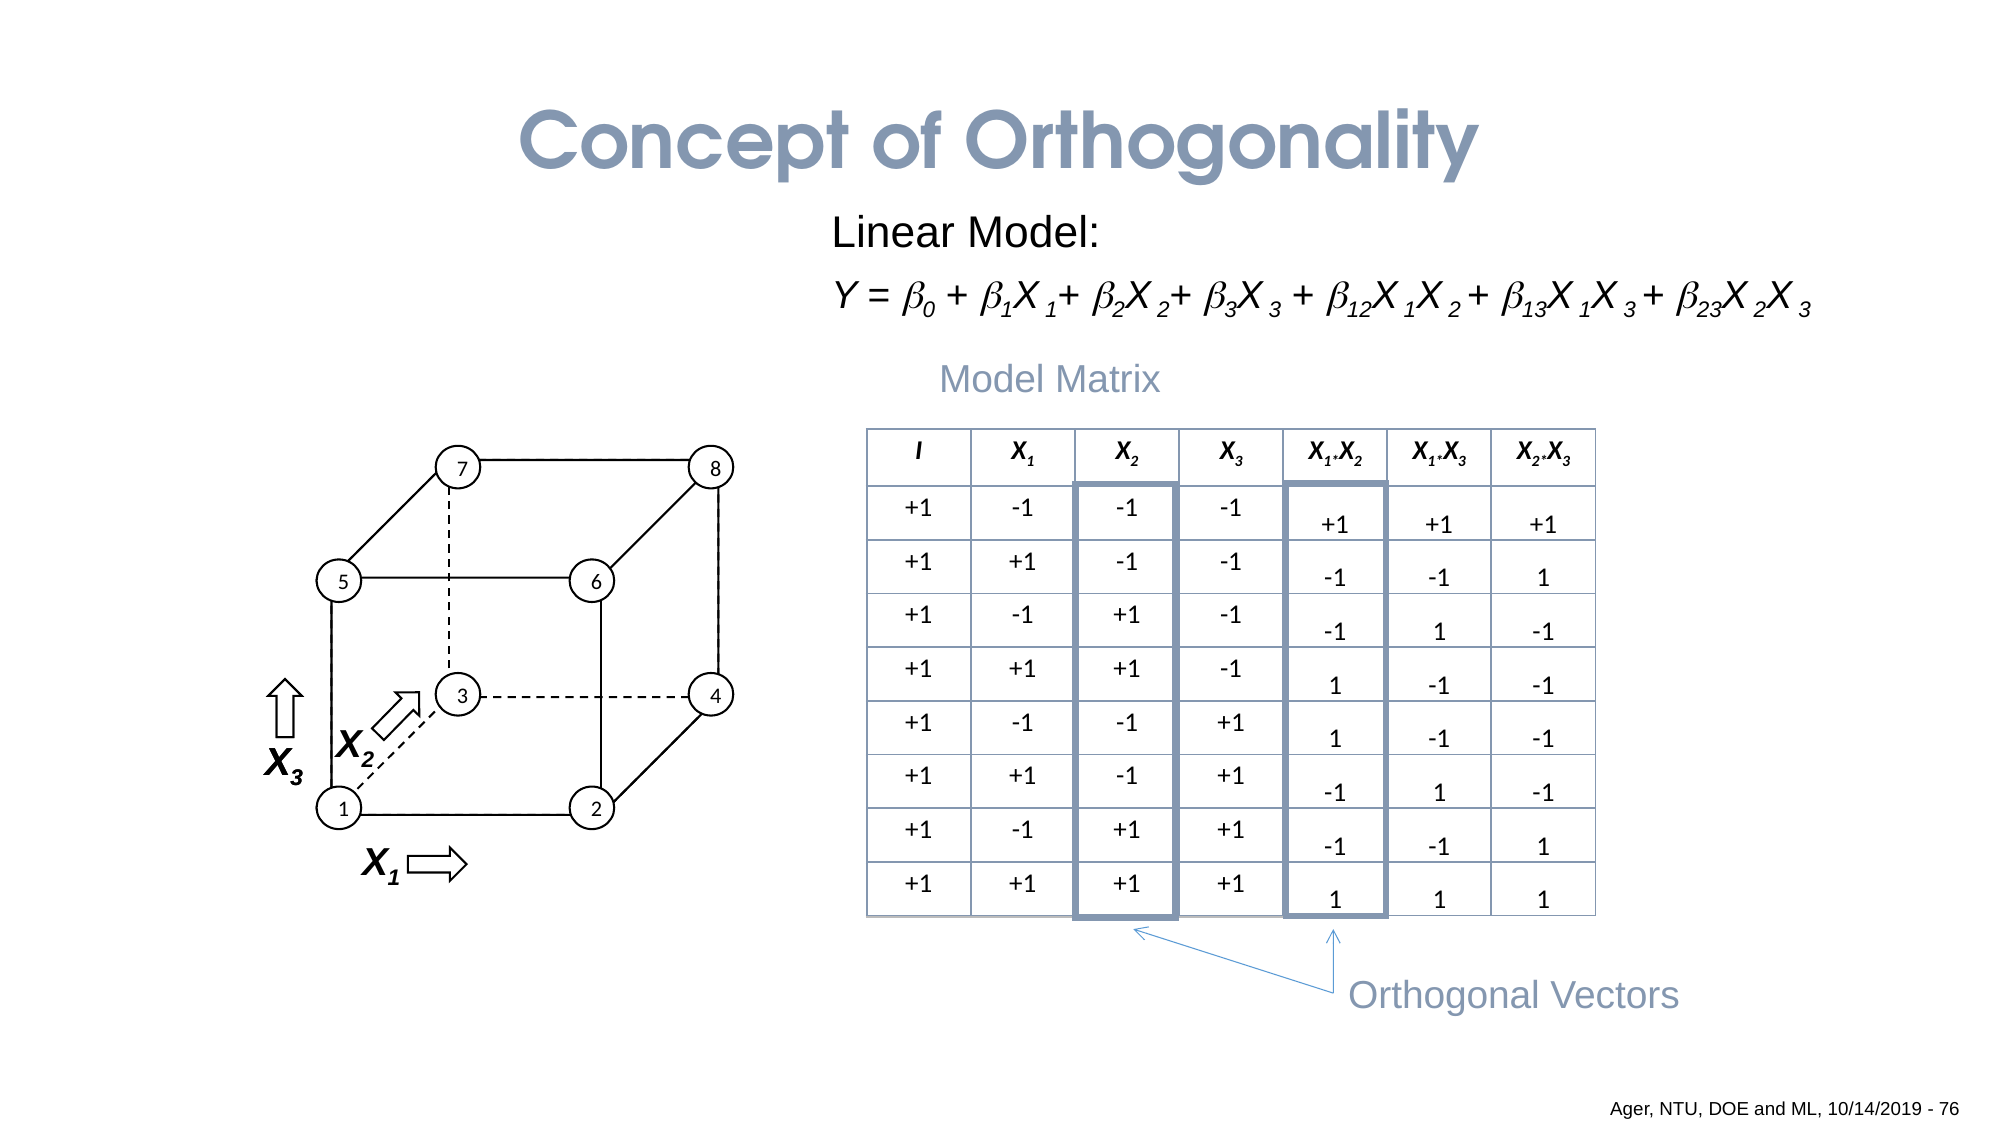

Concept of Orthogonality
# Design Basics Example: 3 factor, 2-level design (for screening)

Linear Model:
Y = β0 + β1X 1+ β2X 2+ β3X 3 + β12X 1X 2 + β13X 1X 3 + β23X 2X 3
Model Matrix
Design Matrix
| Run# | X1 | X2 | X3 |
| --- | --- | --- | --- |
| 1 | -1 | -1 | -1 |
| 2 | +1 | -1 | -1 |
| 3 | -1 | +1 | -1 |
| 4 | +1 | +1 | -1 |
| 5 | -1 | -1 | +1 |
| 6 | +1 | -1 | +1 |
| 7 | -1 | +1 | +1 |
| 8 | +1 | +1 | +1 |
| Run# | X1 | X2 | X3 |
| --- | --- | --- | --- |
| 1 | -1 | -1 | -1 |
| 2 | +1 | -1 | -1 |
| 3 | -1 | +1 | -1 |
| 4 | +1 | +1 | -1 |
| 5 | -1 | -1 | +1 |
| 6 | +1 | -1 | +1 |
| 7 | -1 | +1 | +1 |
| 8 | +1 | +1 | +1 |
| I | X1 | X2 | X3 | X1\*X2 | X1\*X3 | X2\*X3 |
| --- | --- | --- | --- | --- | --- | --- |
| +1 | -1 | -1 | -1 | +1 | +1 | +1 |
| +1 | +1 | -1 | -1 | -1 | -1 | 1 |
| +1 | -1 | +1 | -1 | -1 | 1 | -1 |
| +1 | +1 | +1 | -1 | 1 | -1 | -1 |
| +1 | -1 | -1 | +1 | 1 | -1 | -1 |
| +1 | +1 | -1 | +1 | -1 | 1 | -1 |
| +1 | -1 | +1 | +1 | -1 | -1 | 1 |
| +1 | +1 | +1 | +1 | 1 | 1 | 1 |
7
8

5
6
3
4
1
2

X3

X2
X1

7
8

5
6
3
4
1
2

X3

X2
X1

| Parameter | Code | Units | Low | High |
| --- | --- | --- | --- | --- |
| Pressure | X1 | Torr | 0.5 | 2.0 |
| Power | X2 | Watts | 20 | 100 |
| Oxygen | X3 | sccm | 5 | 20 |
| Silane | X4 | sccm | 20 | 80 |
| Argon | X5 | sccm | 20 | 80 |
-1 ⇔ Low value
+1 ⇔ High value
Orthogonal Vectors